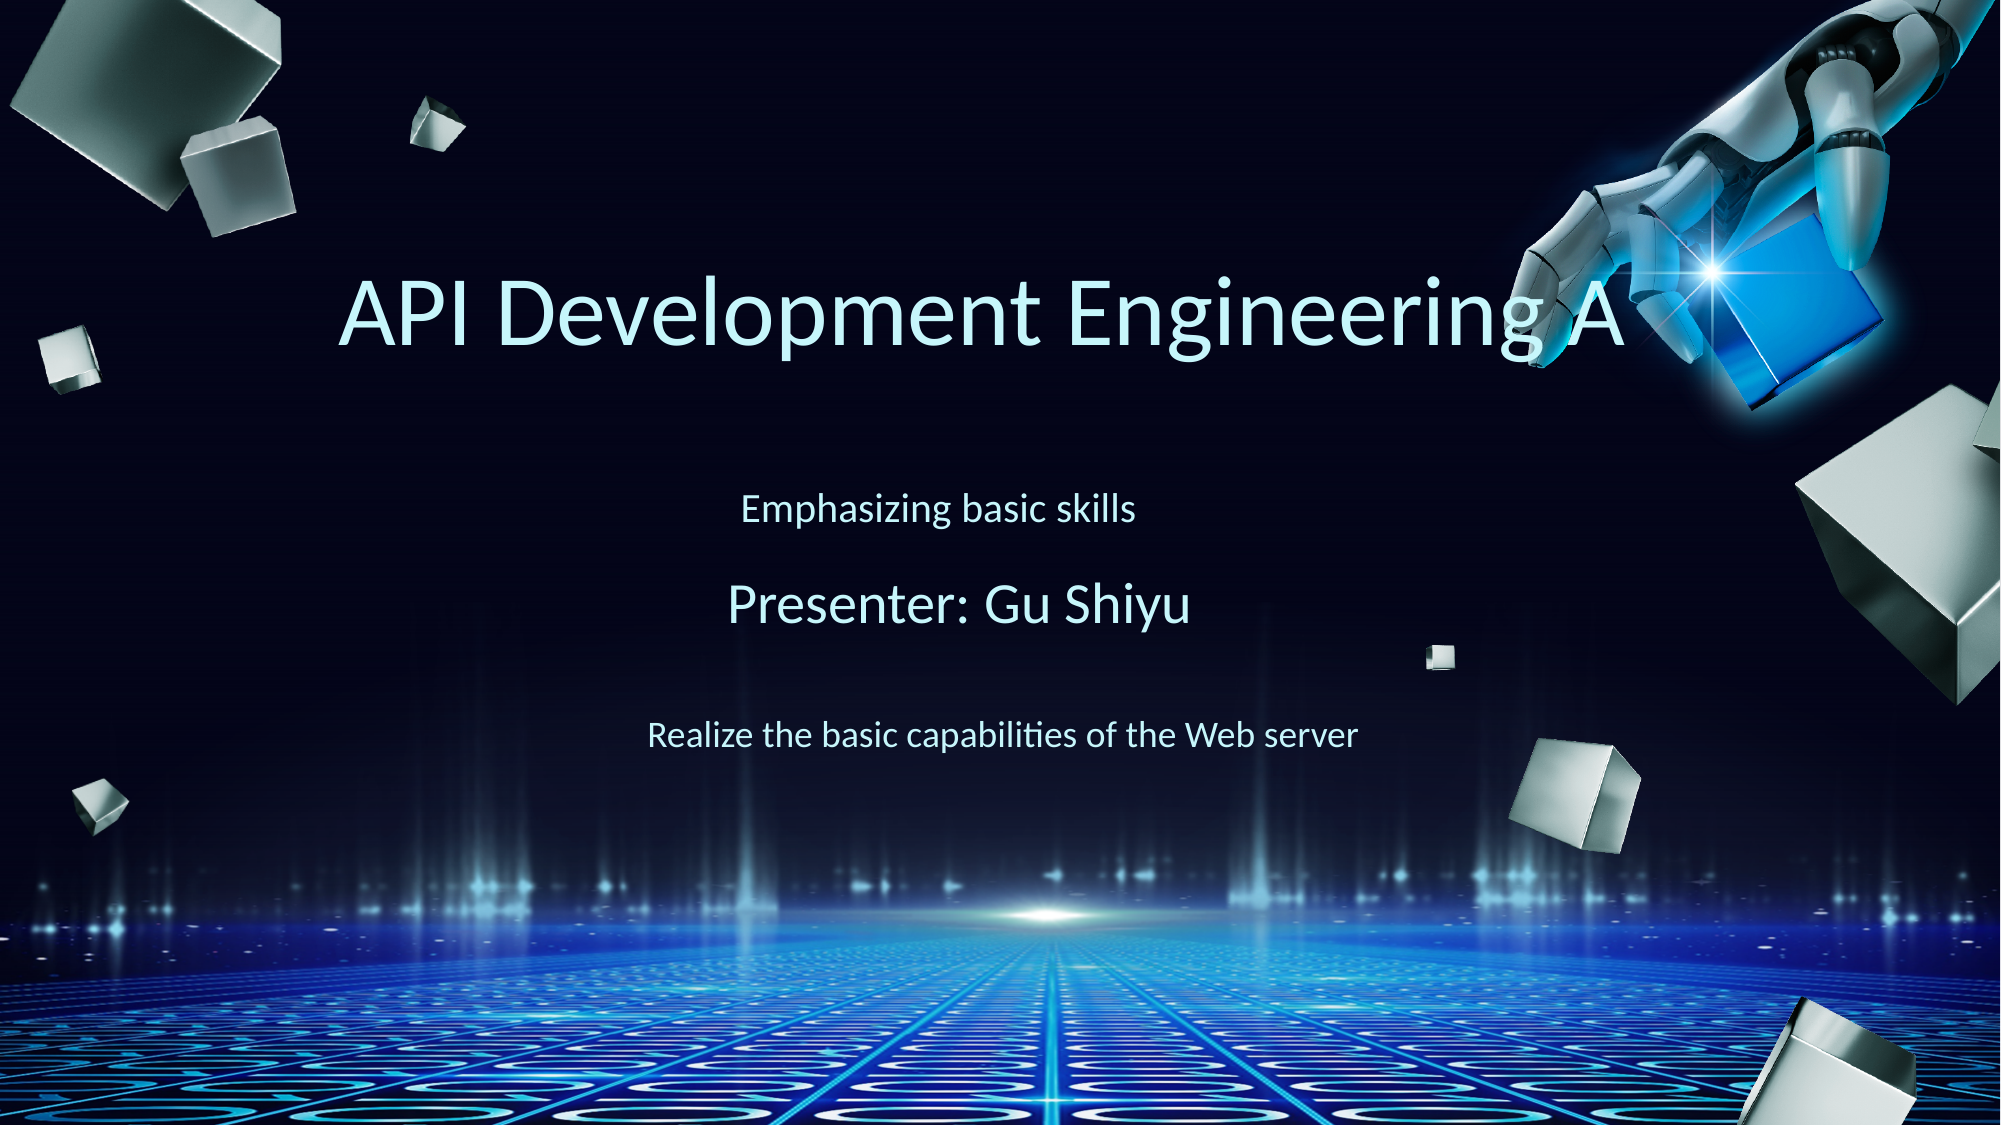

API Development Engineering A
Emphasizing basic skills
Presenter: Gu Shiyu
Realize the basic capabilities of the Web server